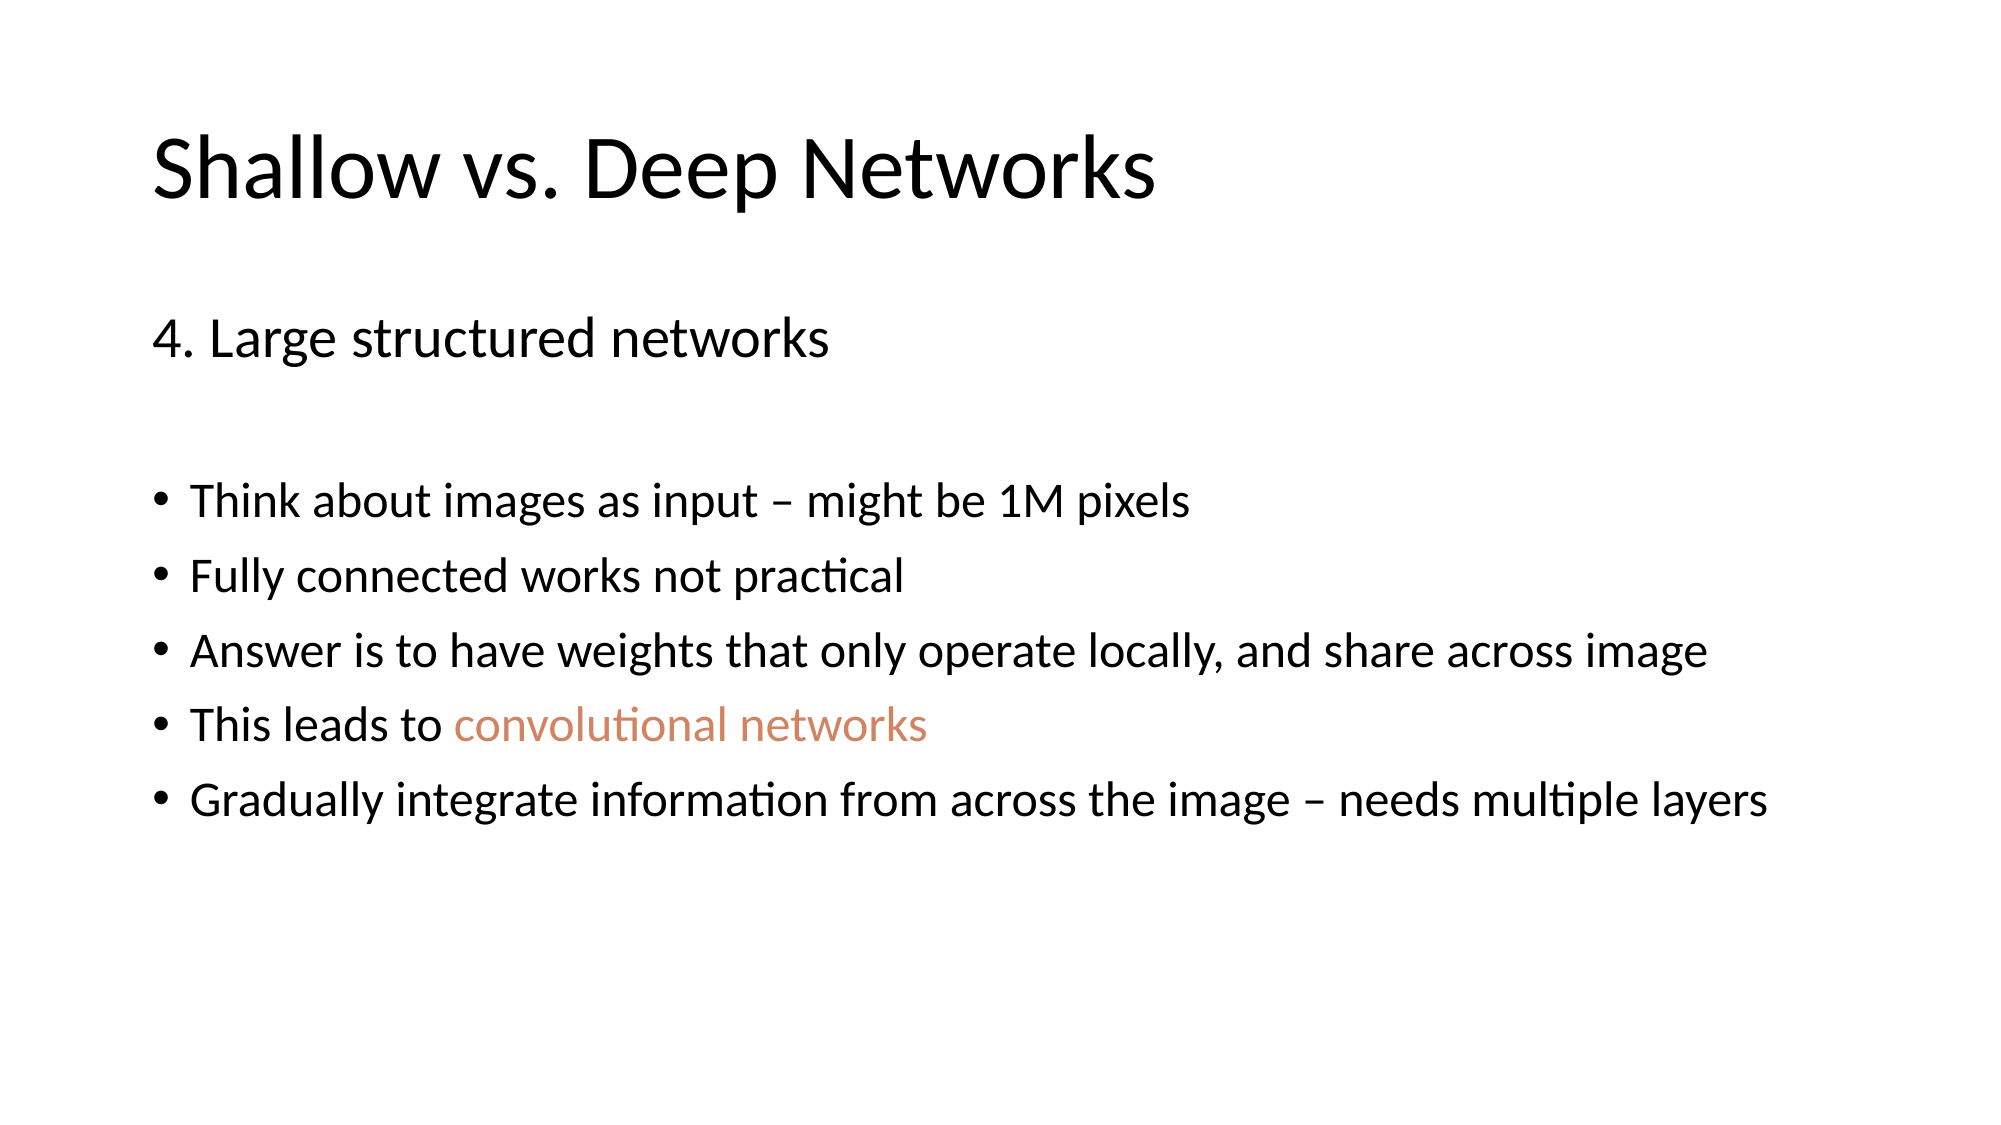

# Shallow vs. Deep Networks
4. Large structured networks

Think about images as input – might be 1M pixels
Fully connected works not practical
Answer is to have weights that only operate locally, and share across image
This leads to convolutional networks
Gradually integrate information from across the image – needs multiple layers